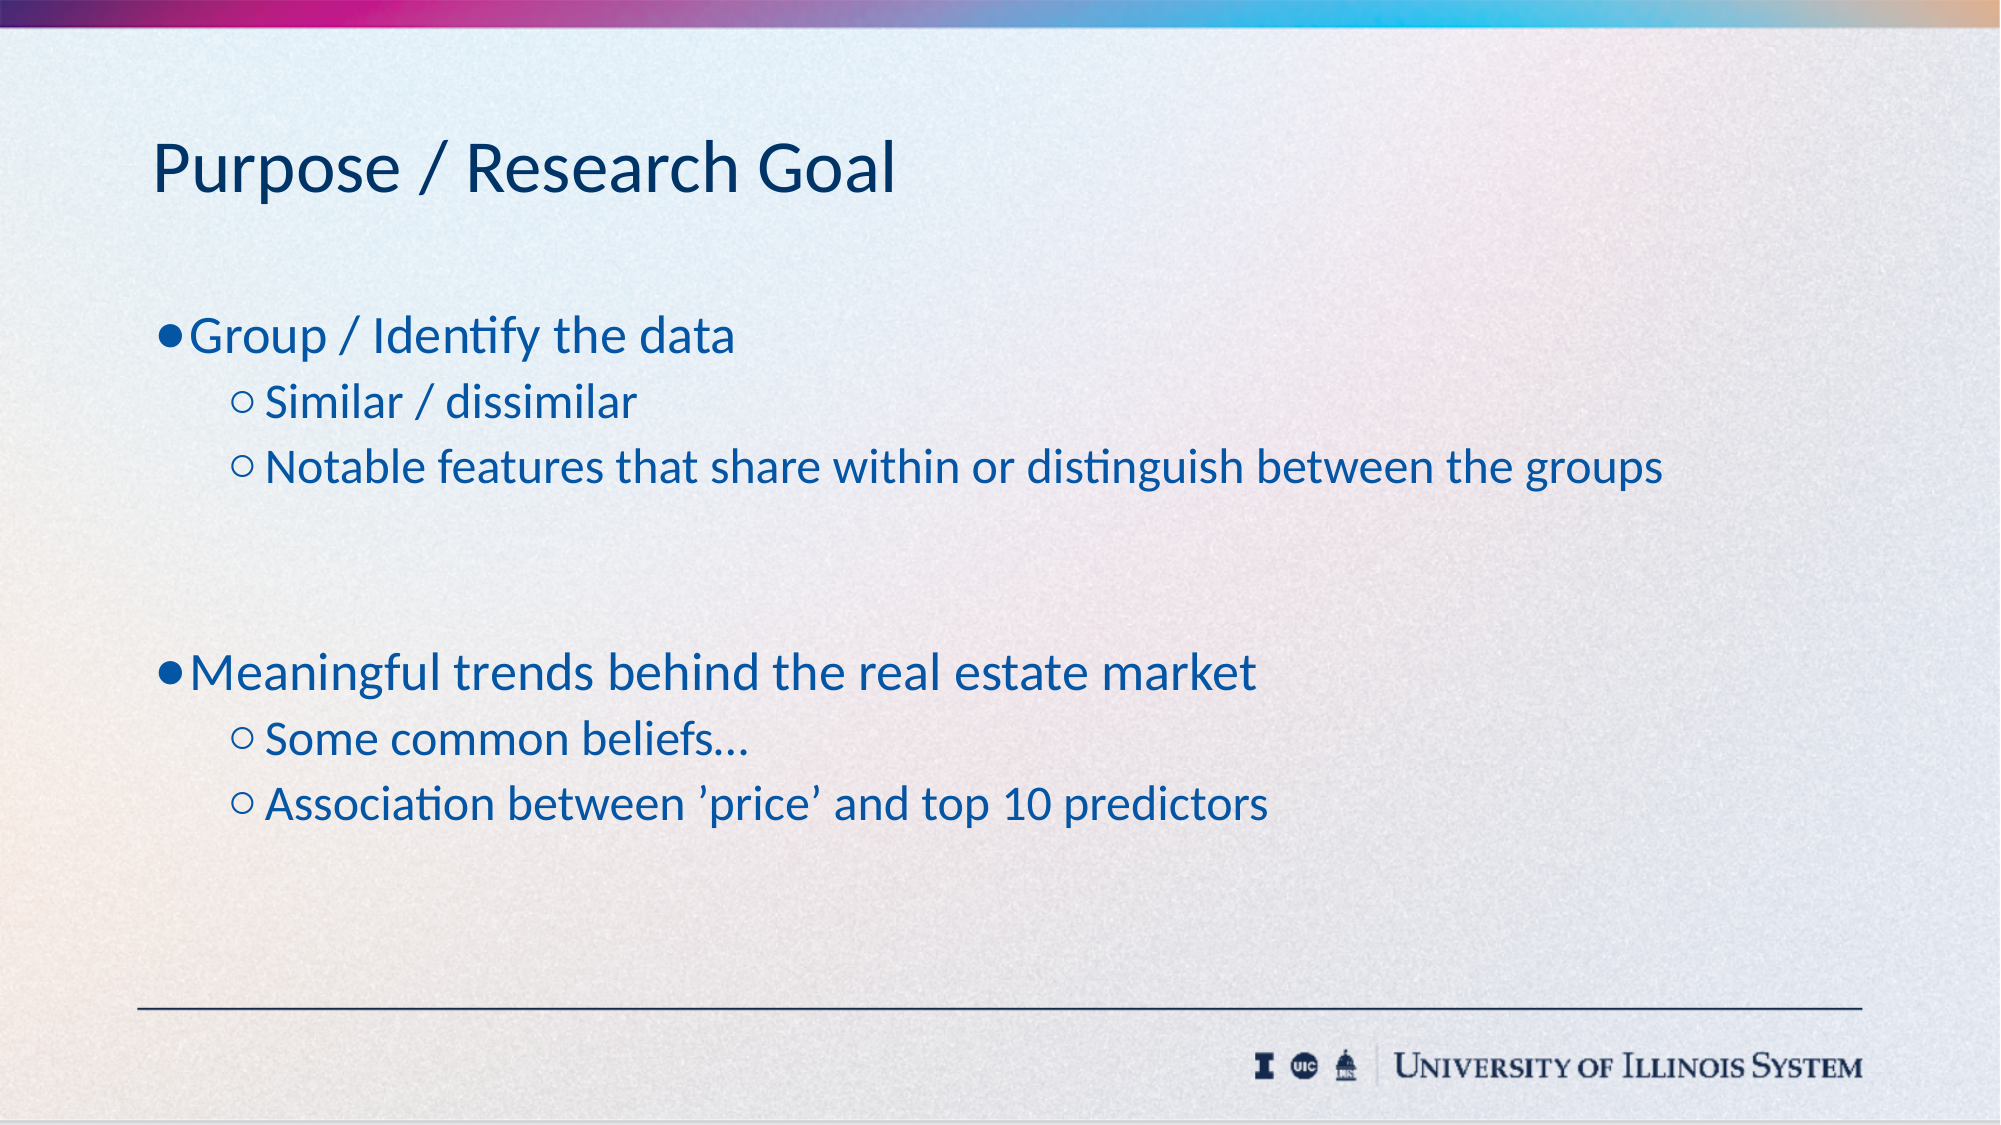

# Purpose / Research Goal
Group / Identify the data
Similar / dissimilar
Notable features that share within or distinguish between the groups

Meaningful trends behind the real estate market
Some common beliefs…
Association between ’price’ and top 10 predictors